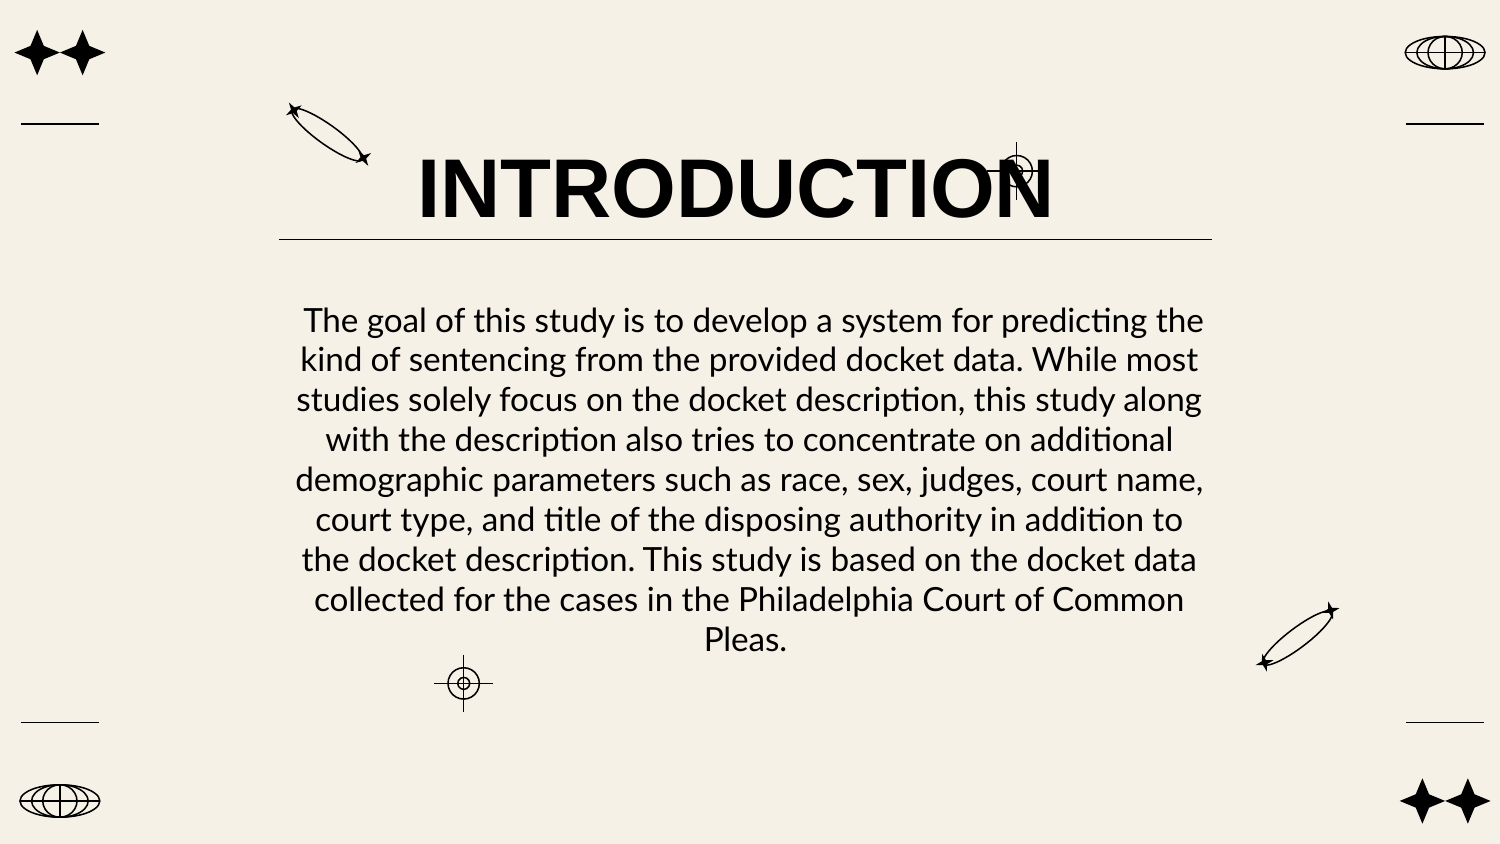

# INTRODUCTION
 The goal of this study is to develop a system for predicting the kind of sentencing from the provided docket data. While most studies solely focus on the docket description, this study along with the description also tries to concentrate on additional demographic parameters such as race, sex, judges, court name, court type, and title of the disposing authority in addition to the docket description. This study is based on the docket data collected for the cases in the Philadelphia Court of Common Pleas.